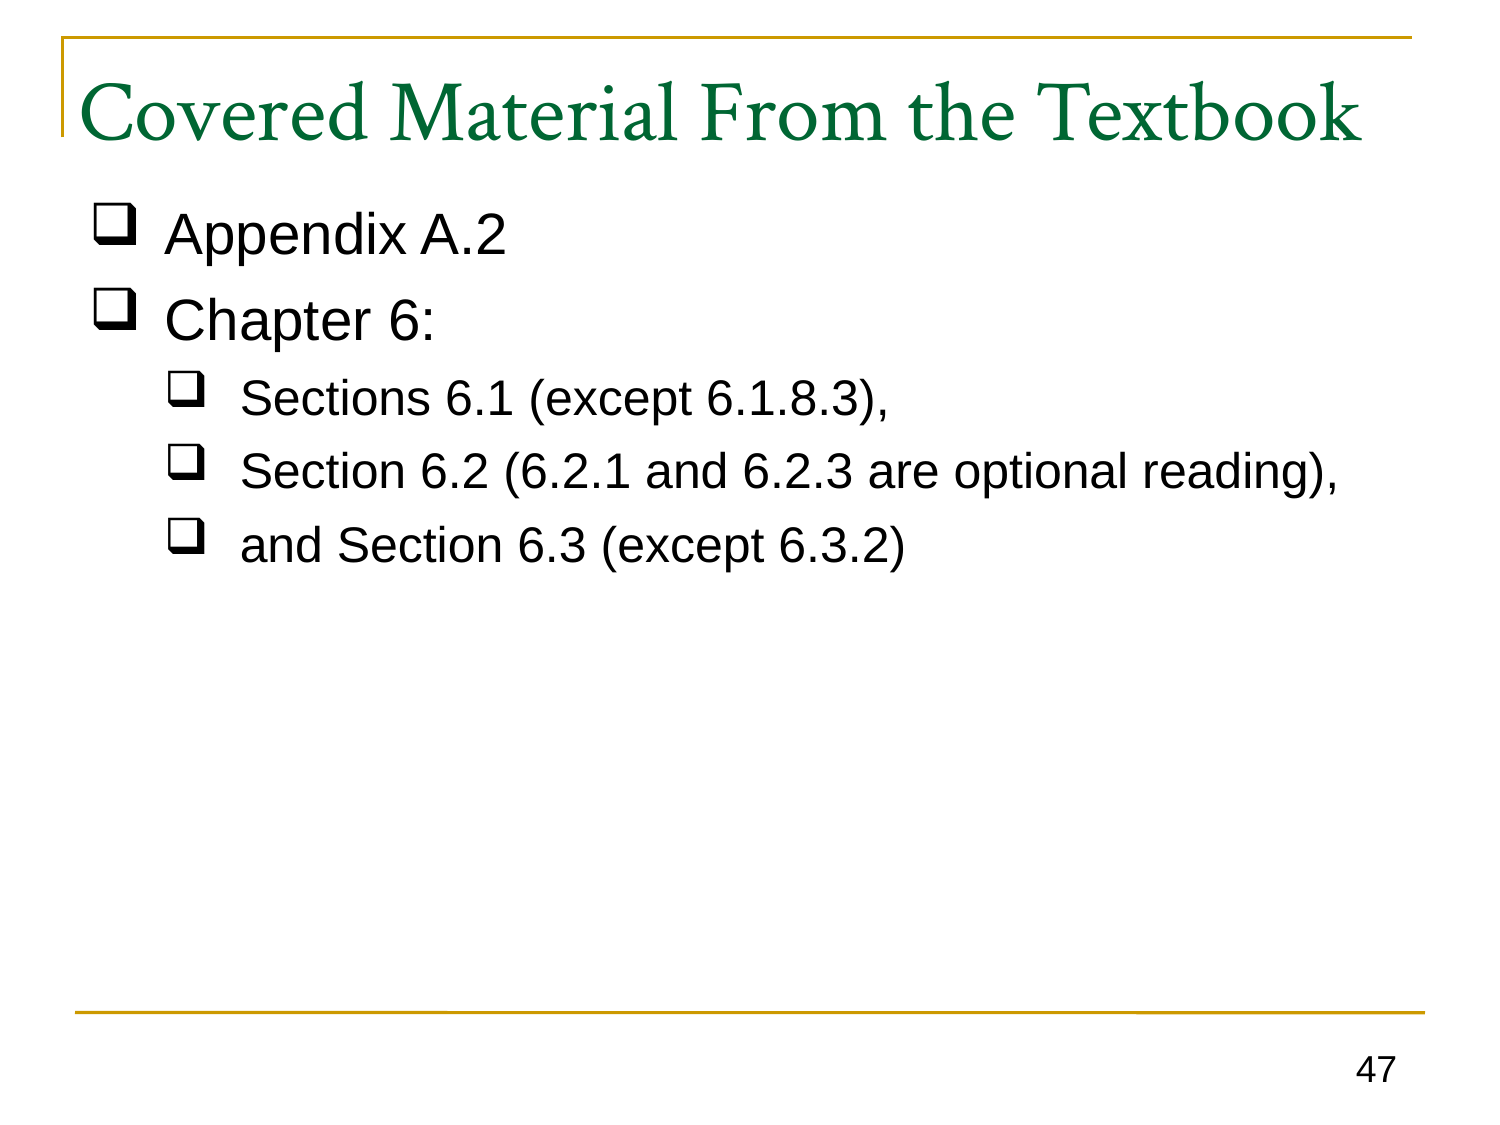

# Covered Material From the Textbook
Appendix A.2
Chapter 6:
Sections 6.1 (except 6.1.8.3),
Section 6.2 (6.2.1 and 6.2.3 are optional reading),
and Section 6.3 (except 6.3.2)
47